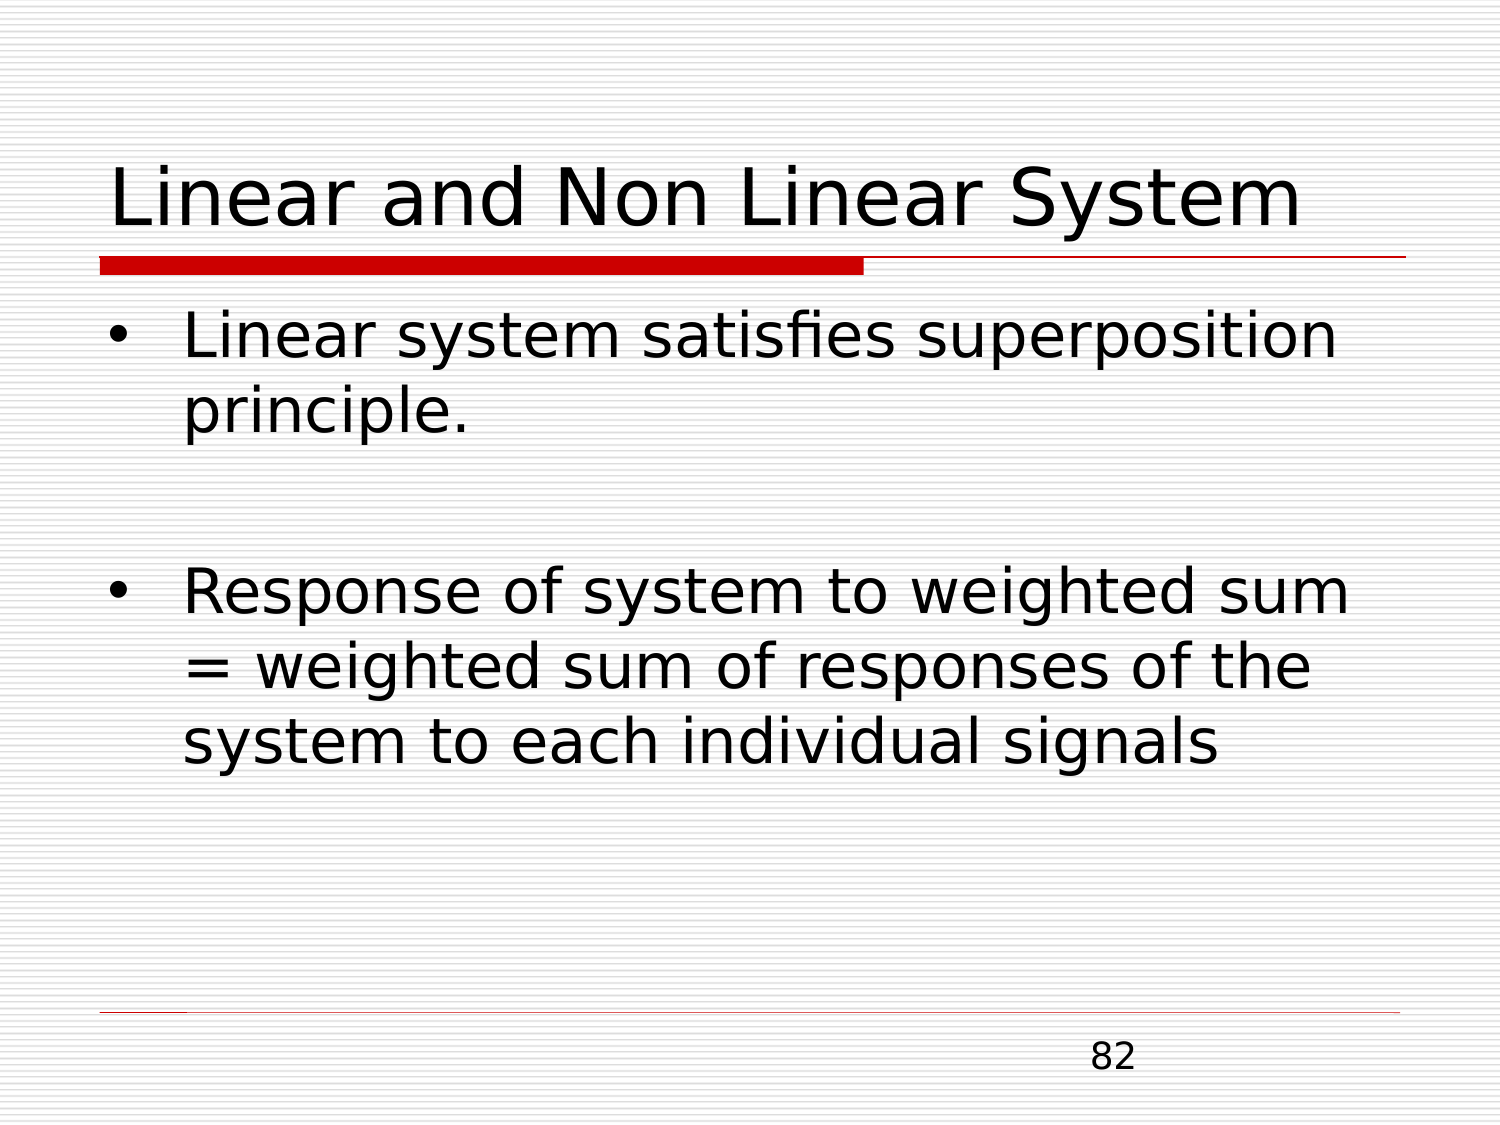

# Linear and Non Linear System
Linear system satisfies superposition principle.

Response of system to weighted sum = weighted sum of responses of the system to each individual signals
82